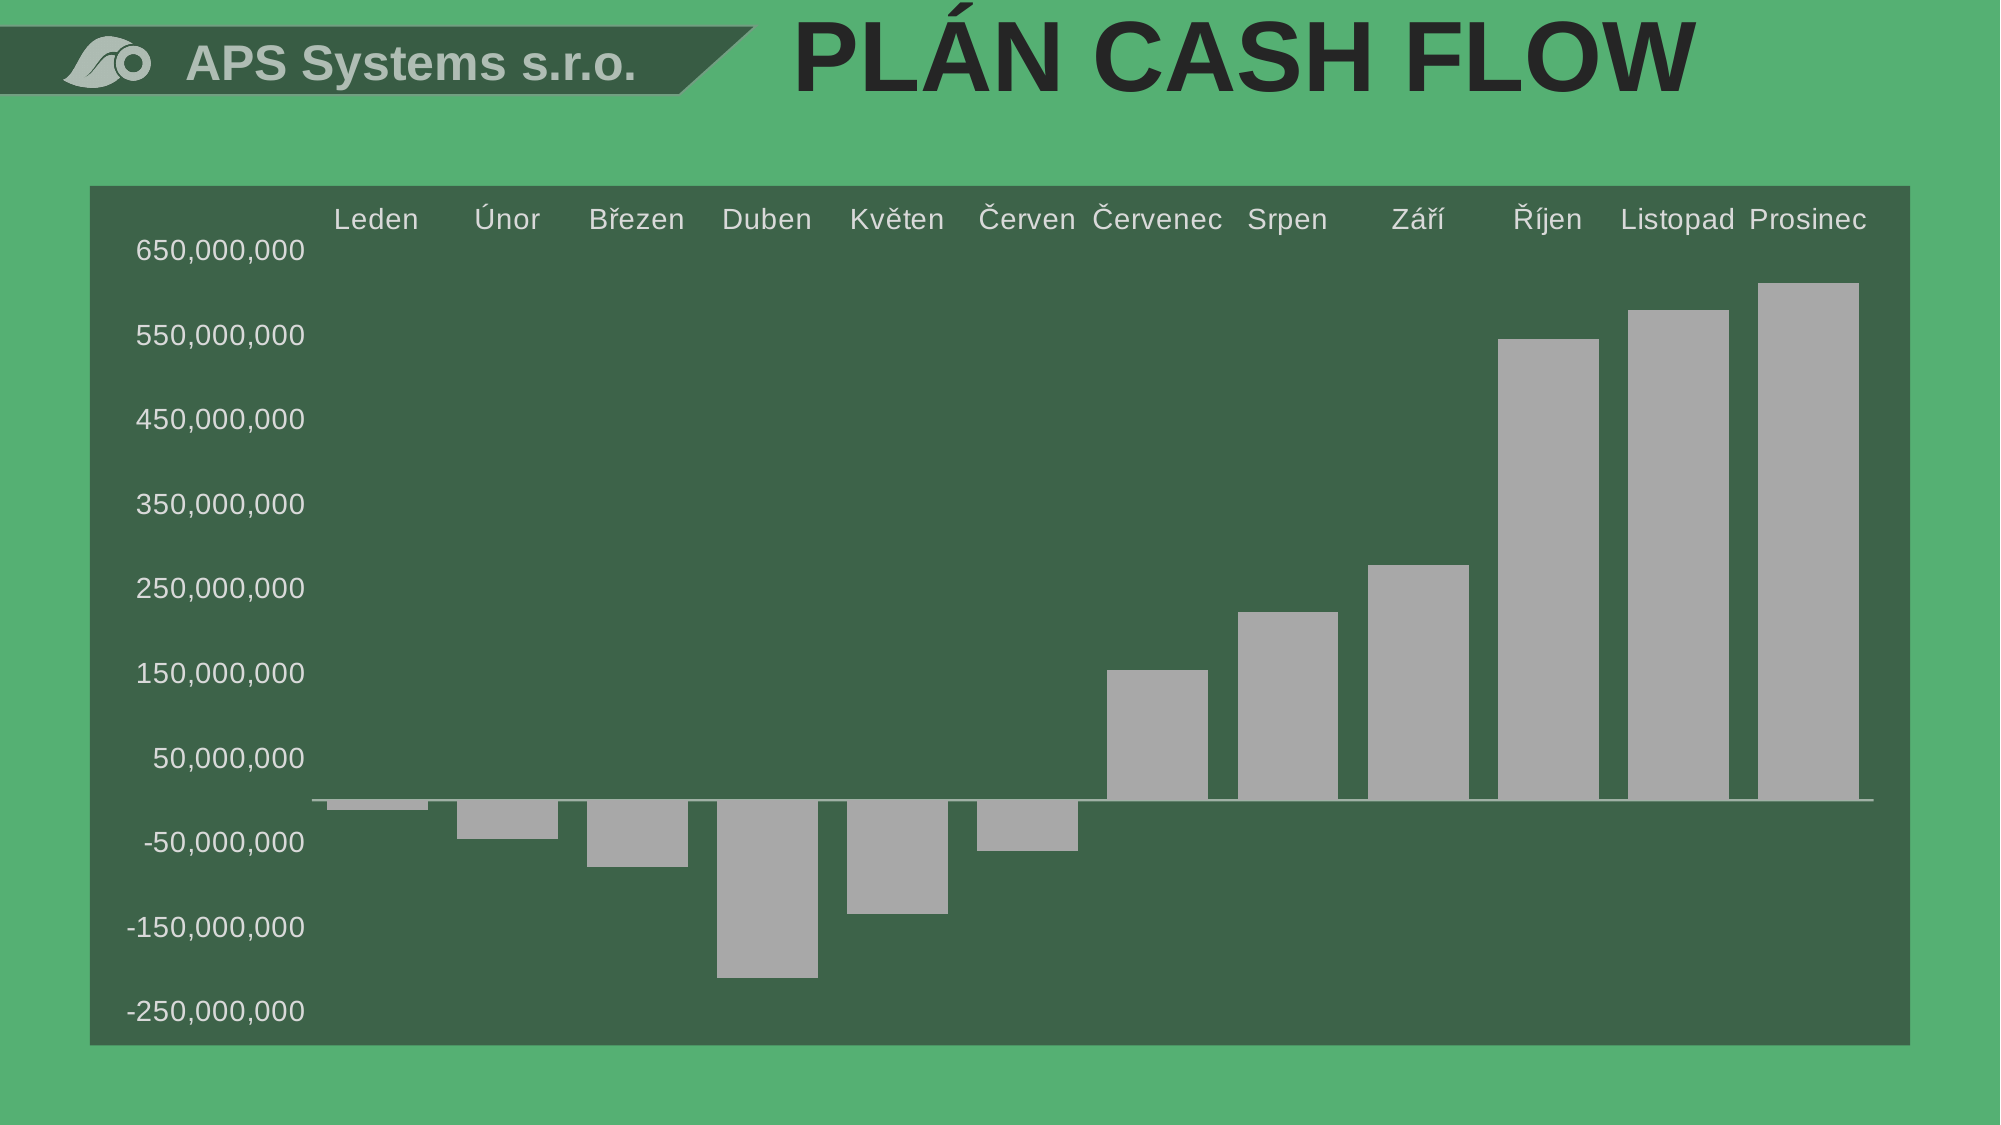

# PLÁN CASH FLOW

### Chart

| Category |  |
|---|---|
| Leden | -11954070.557277769 |
| Únor | -45848292.26005554 |
| Březen | -79178700.40033332 |
| Duben | -210734754.50344443 |
| Květen | -135057641.2062222 |
| Červen | -60095780.34649998 |
| Červenec | 154528821.4048889 |
| Srpen | 222595363.7021111 |
| Září | 278861655.5618334 |
| Říjen | 545353617.3132223 |
| Listopad | 579468026.6104445 |
| Prosinec | 611352331.4701668 |